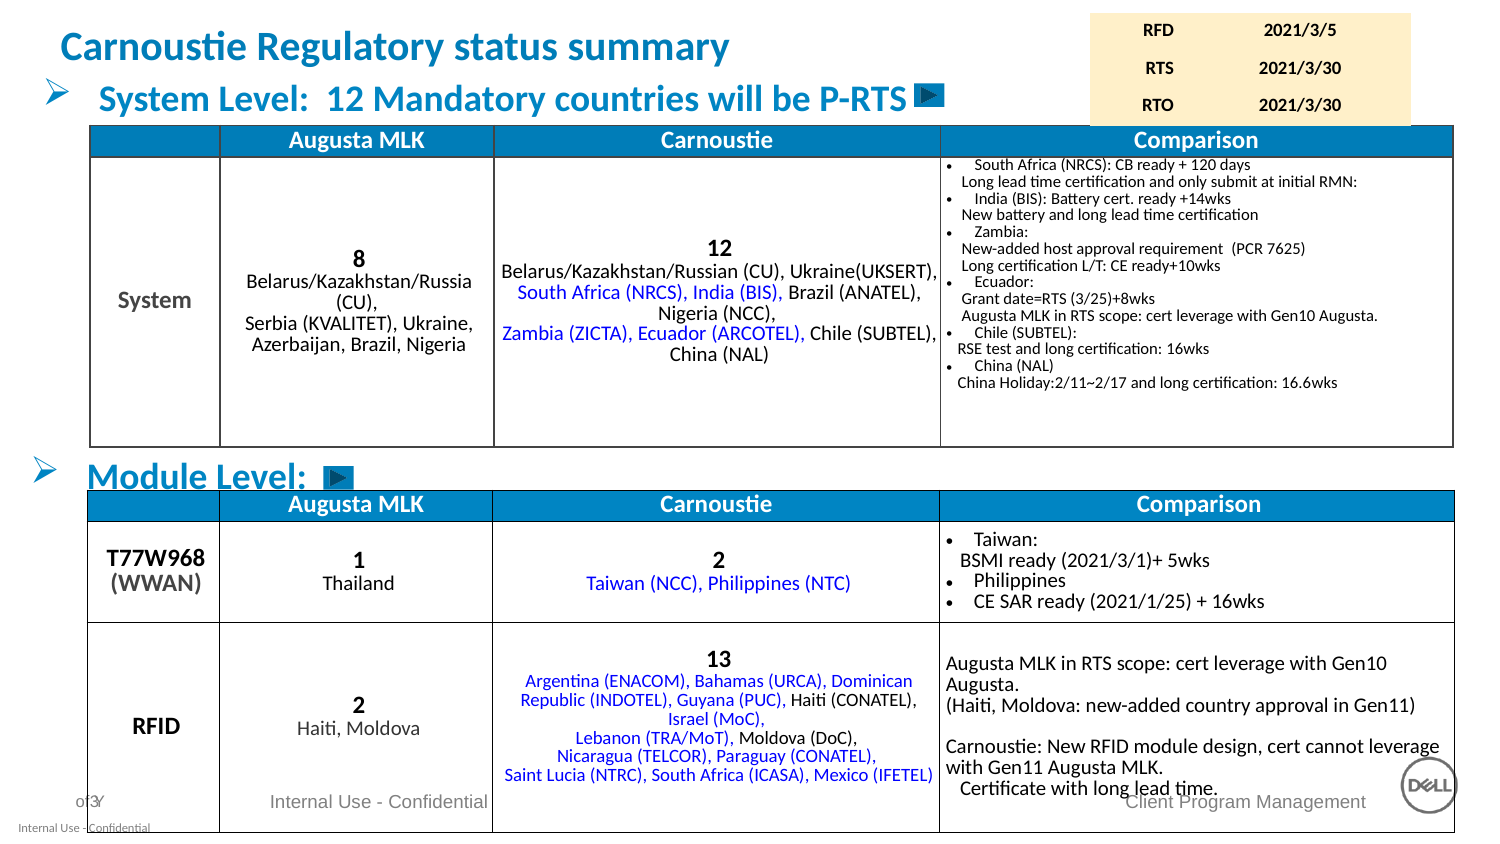

| RFD | 2021/3/5 |
| --- | --- |
| RTS | 2021/3/30 |
| RTO | 2021/3/30 |
# Carnoustie Regulatory status summary
System Level:  12 Mandatory countries will be P-RTS

|  | Augusta MLK | Carnoustie | Comparison |
| --- | --- | --- | --- |
| System | 8 Belarus/Kazakhstan/Russia (CU), Serbia (KVALITET), Ukraine, Azerbaijan, Brazil, Nigeria | 12 Belarus/Kazakhstan/Russian (CU), Ukraine(UKSERT), South Africa (NRCS), India (BIS), Brazil (ANATEL), Nigeria (NCC), Zambia (ZICTA), Ecuador (ARCOTEL), Chile (SUBTEL), China (NAL) | South Africa (NRCS): CB ready + 120 days Long lead time certification and only submit at initial RMN: India (BIS): Battery cert. ready +14wks New battery and long lead time certification Zambia: New-added host approval requirement (PCR 7625) Long certification L/T: CE ready+10wks Ecuador: Grant date=RTS (3/25)+8wks Augusta MLK in RTS scope: cert leverage with Gen10 Augusta. Chile (SUBTEL): RSE test and long certification: 16wks China (NAL) China Holiday:2/11~2/17 and long certification: 16.6wks |

Module Level:

|  | Augusta MLK | Carnoustie | Comparison |
| --- | --- | --- | --- |
| T77W968 (WWAN) | 1 Thailand | 2 Taiwan (NCC), Philippines (NTC) | Taiwan: BSMI ready (2021/3/1)+ 5wks Philippines CE SAR ready (2021/1/25) + 16wks |
| RFID | 2 Haiti, Moldova | 13 Argentina (ENACOM), Bahamas (URCA), Dominican Republic (INDOTEL), Guyana (PUC), Haiti (CONATEL), Israel (MoC), Lebanon (TRA/MoT), Moldova (DoC), Nicaragua (TELCOR), Paraguay (CONATEL), Saint Lucia (NTRC), South Africa (ICASA), Mexico (IFETEL) | Augusta MLK in RTS scope: cert leverage with Gen10 Augusta. (Haiti, Moldova: new-added country approval in Gen11) Carnoustie: New RFID module design, cert cannot leverage with Gen11 Augusta MLK. Certificate with long lead time. |